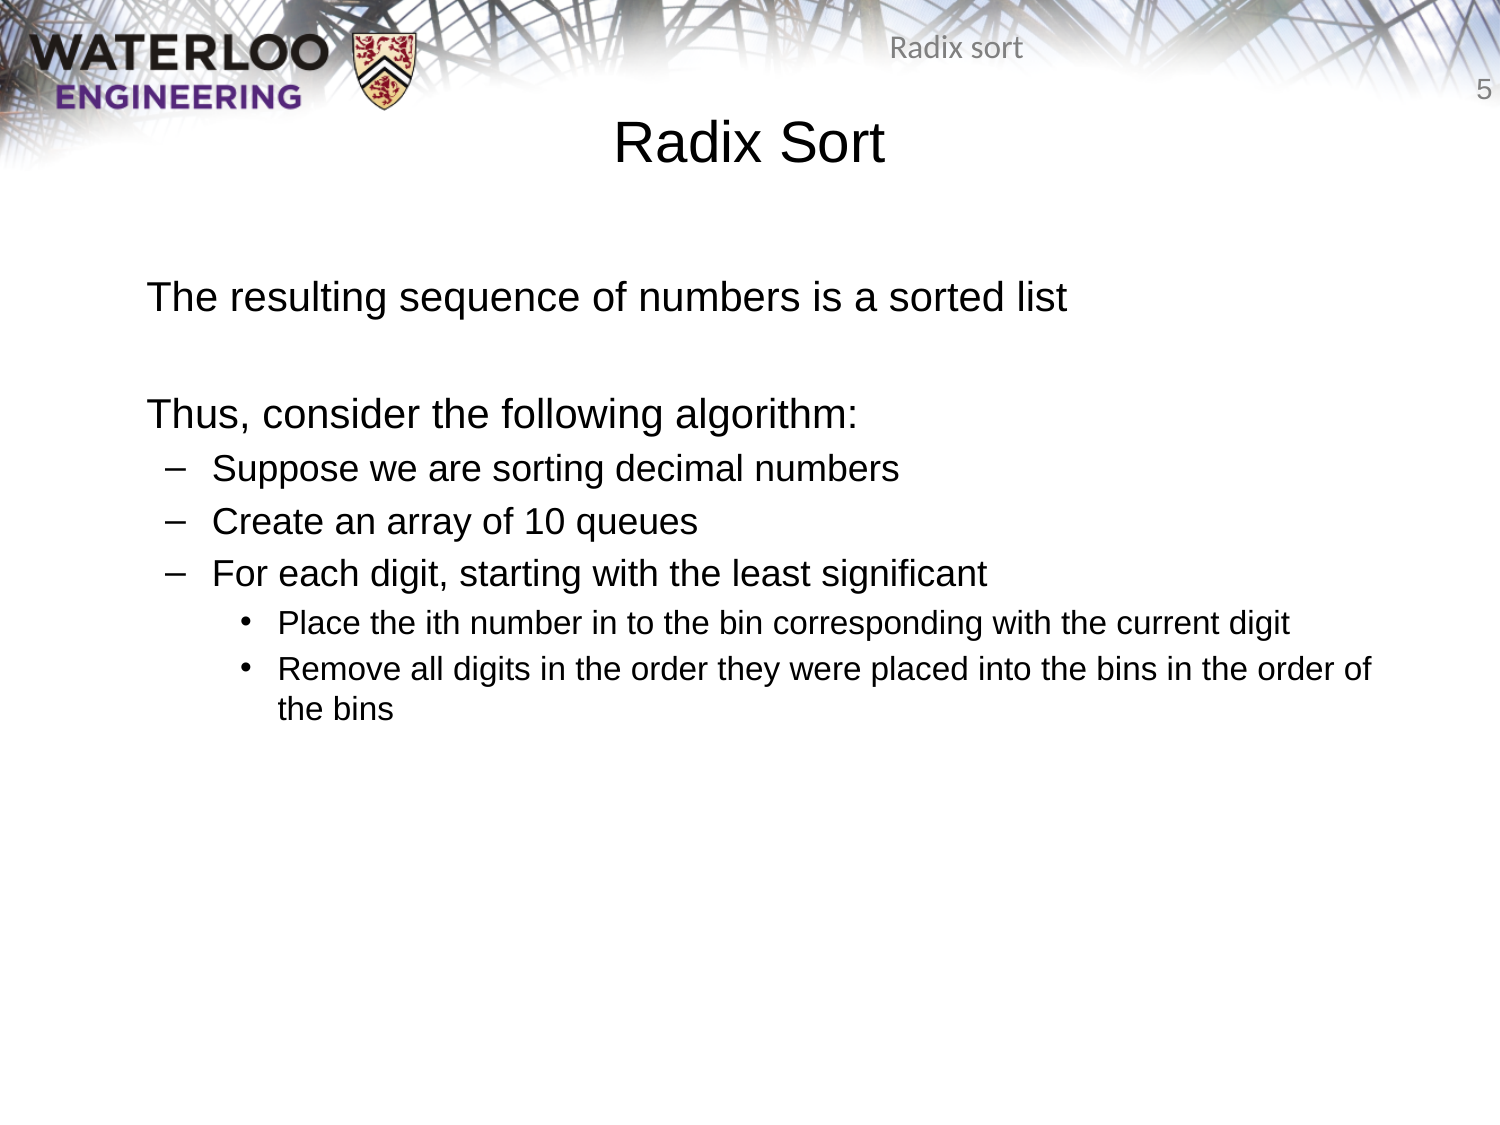

# Radix Sort
	The resulting sequence of numbers is a sorted list

	Thus, consider the following algorithm:
Suppose we are sorting decimal numbers
Create an array of 10 queues
For each digit, starting with the least significant
Place the ith number in to the bin corresponding with the current digit
Remove all digits in the order they were placed into the bins in the order of the bins